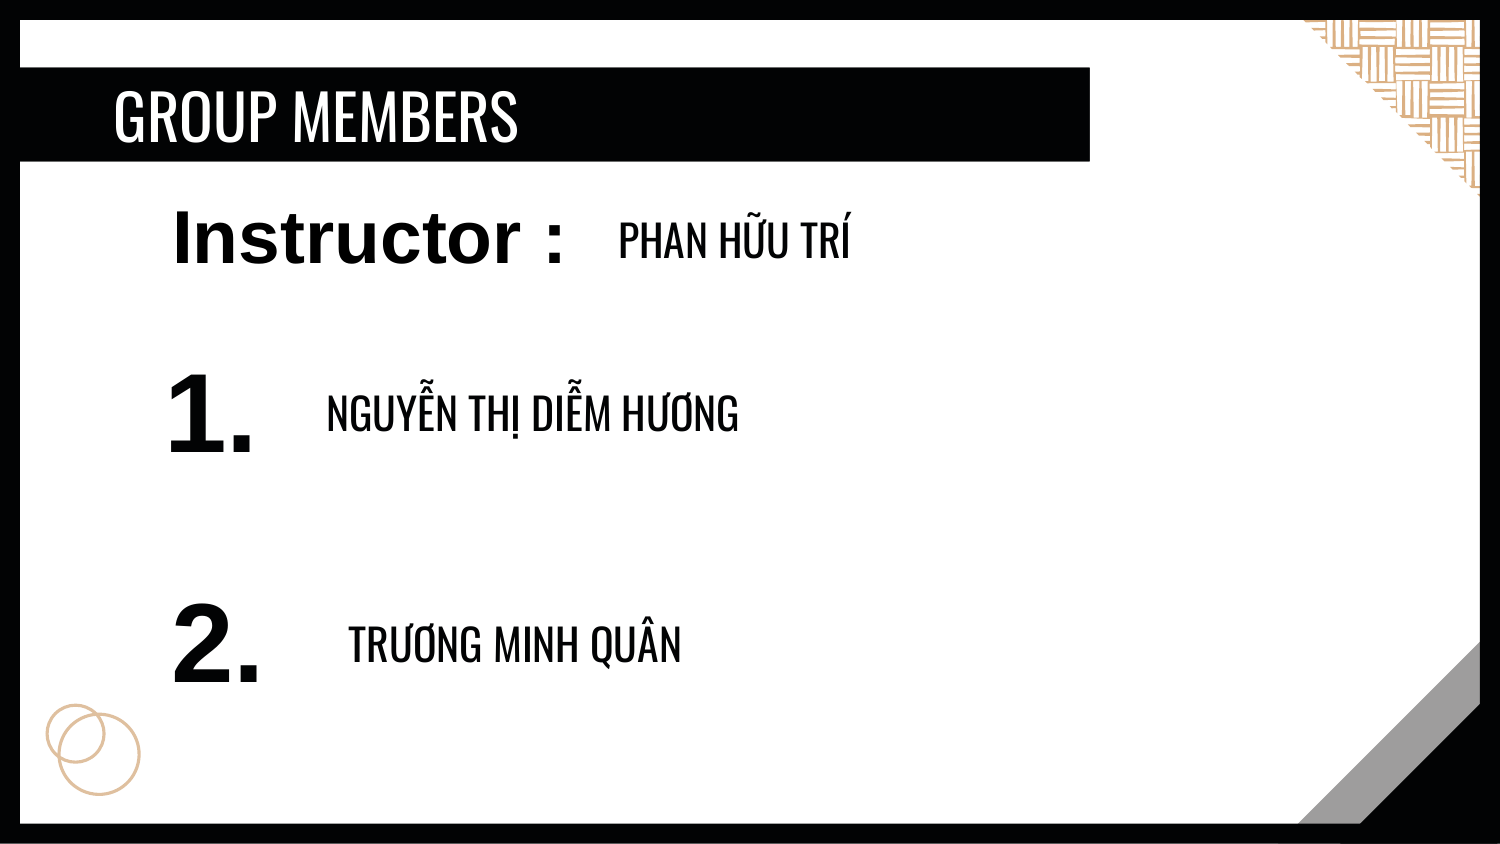

GROUP MEMBERS
Instructor :
PHAN HỮU TRÍ
1.
NGUYỄN THỊ DIỄM HƯƠNG
2.
# TRƯƠNG MINH QUÂN